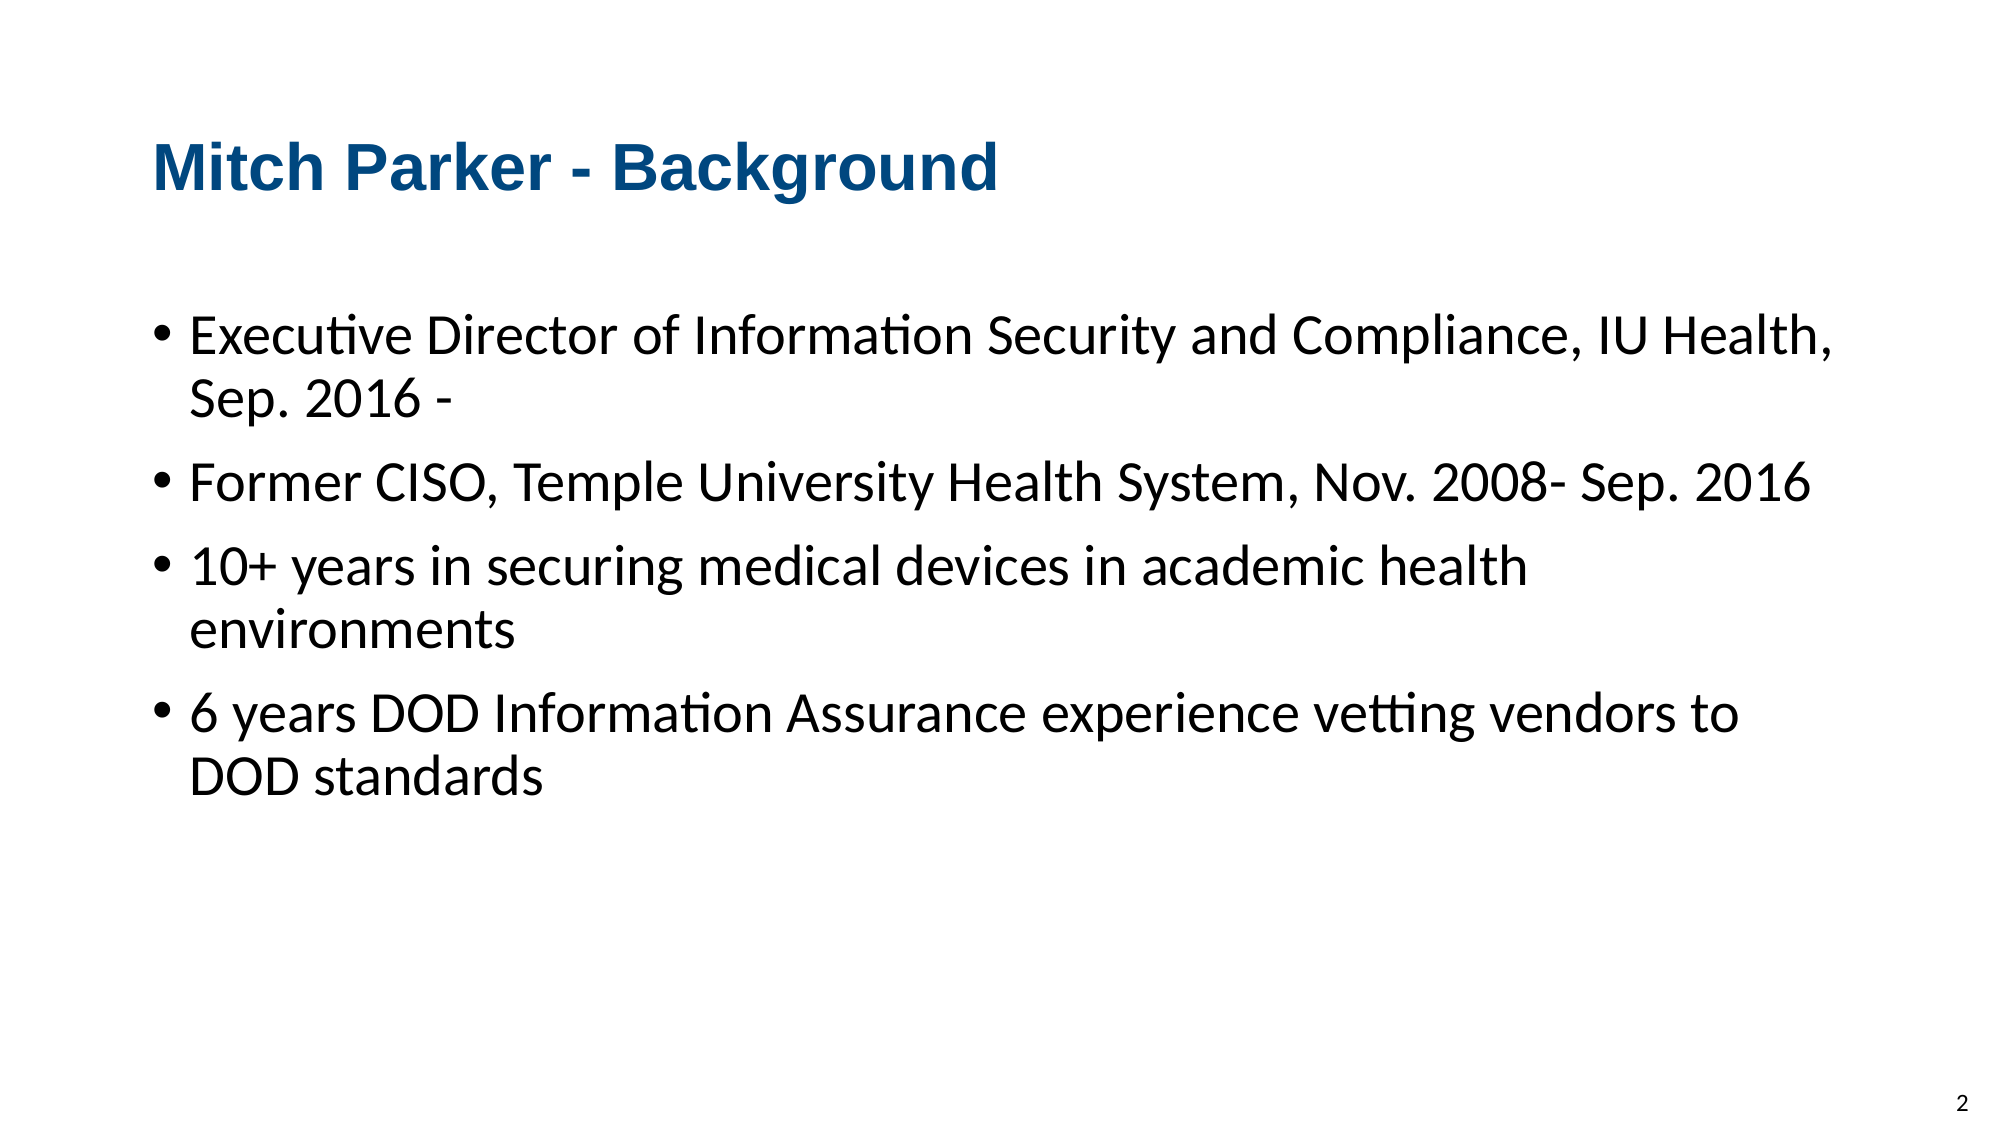

# Mitch Parker - Background
Executive Director of Information Security and Compliance, IU Health, Sep. 2016 -
Former CISO, Temple University Health System, Nov. 2008- Sep. 2016
10+ years in securing medical devices in academic health environments
6 years DOD Information Assurance experience vetting vendors to DOD standards
2